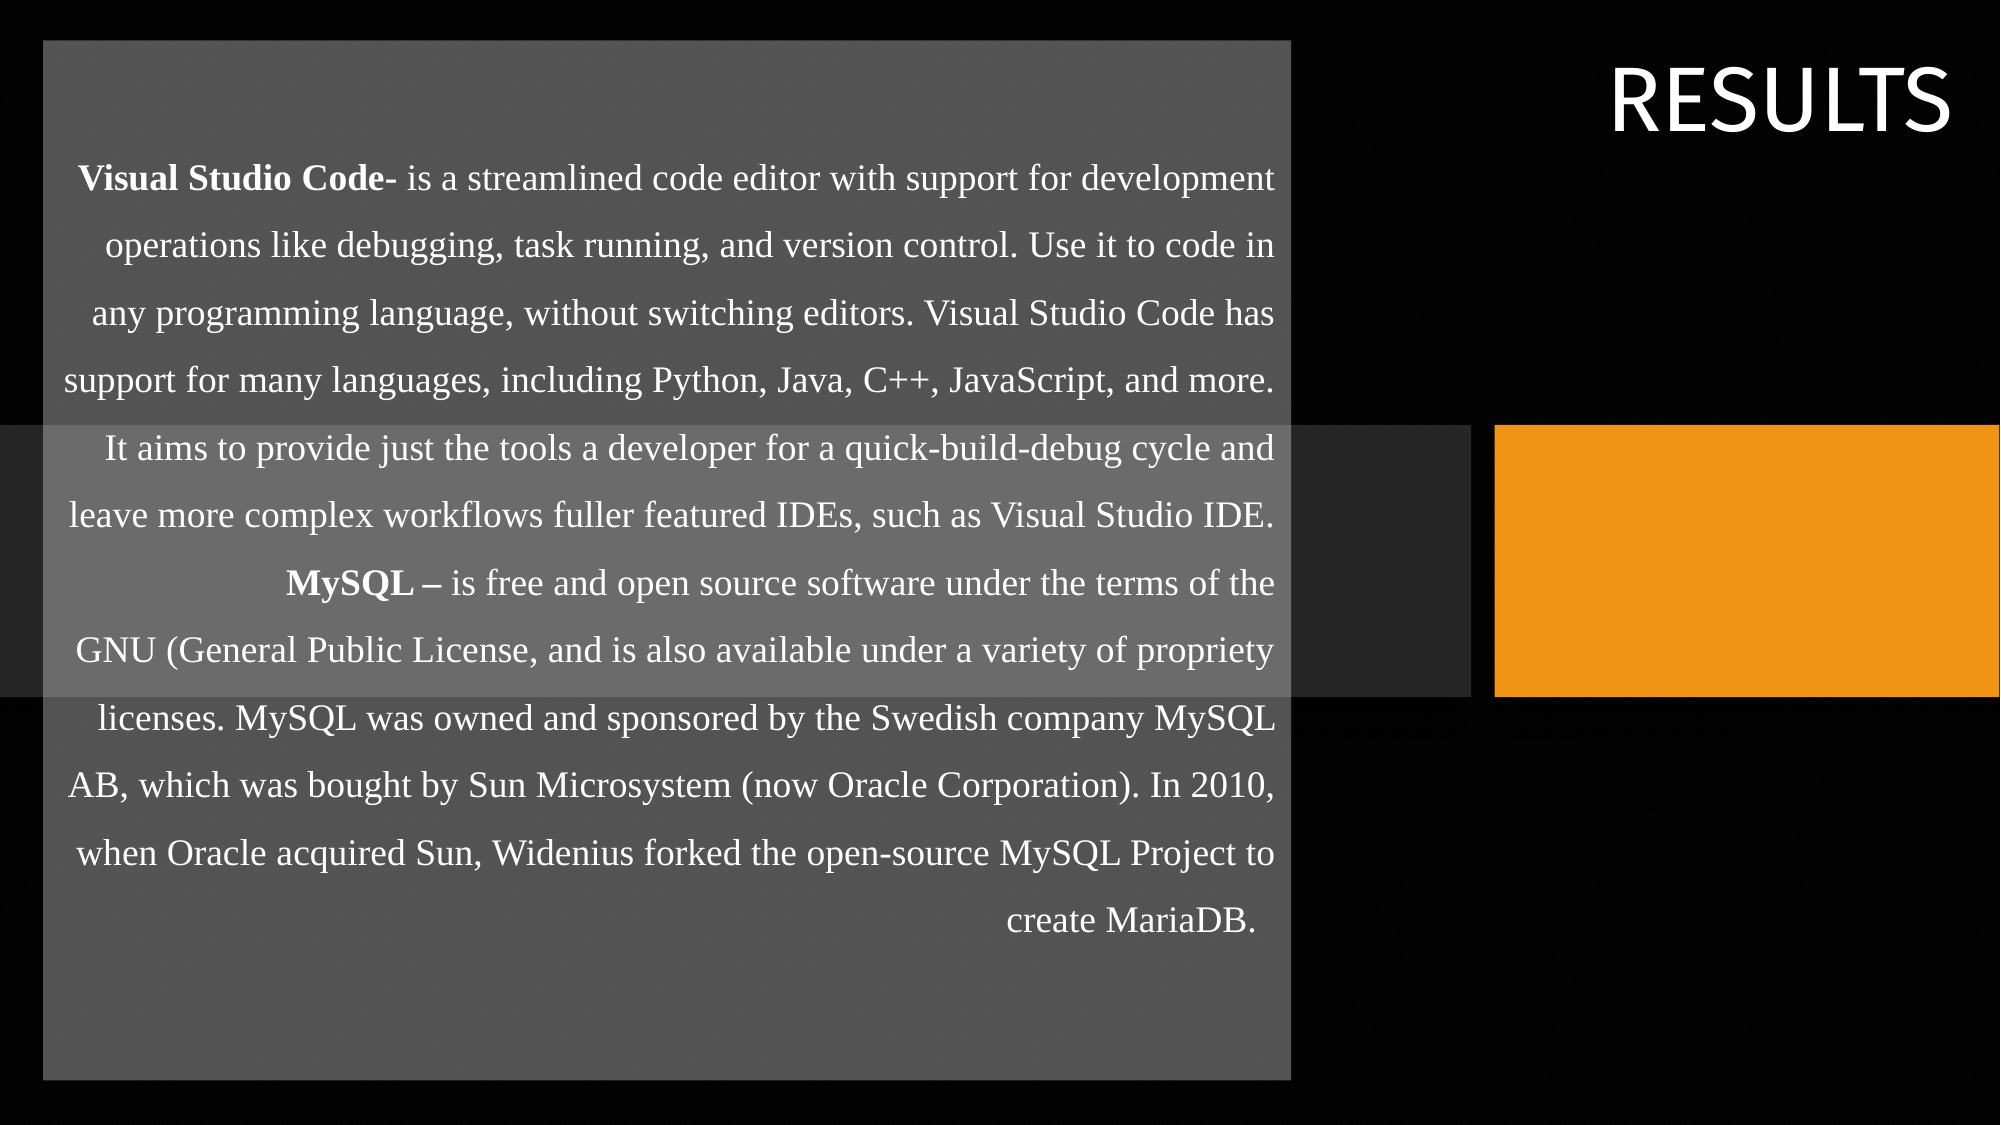

# Visual Studio Code- is a streamlined code editor with support for development operations like debugging, task running, and version control. Use it to code in any programming language, without switching editors. Visual Studio Code has support for many languages, including Python, Java, C++, JavaScript, and more.  It aims to provide just the tools a developer for a quick-build-debug cycle and leave more complex workflows fuller featured IDEs, such as Visual Studio IDE. MySQL – is free and open source software under the terms of the GNU (General Public License, and is also available under a variety of propriety licenses. MySQL was owned and sponsored by the Swedish company MySQL AB, which was bought by Sun Microsystem (now Oracle Corporation). In 2010, when Oracle acquired Sun, Widenius forked the open-source MySQL Project to create MariaDB.
RESULTS